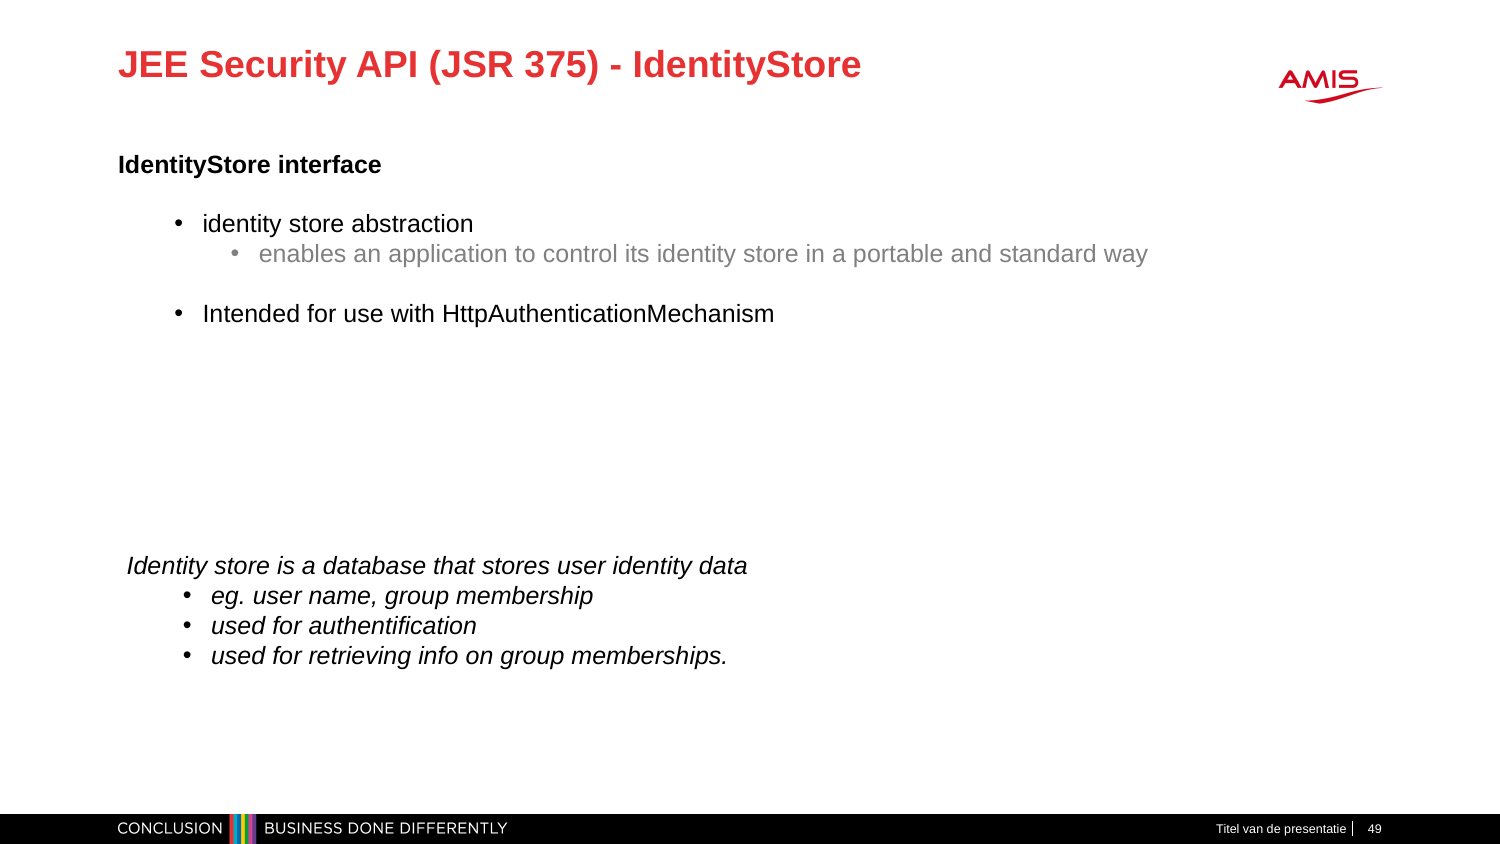

# JEE Security API (JSR 375) - IdentityStore
IdentityStore interface

identity store abstraction
enables an application to control its identity store in a portable and standard way

Intended for use with HttpAuthenticationMechanism

Identity store is a database that stores user identity data
eg. user name, group membership
used for authentification
used for retrieving info on group memberships.
Titel van de presentatie
49